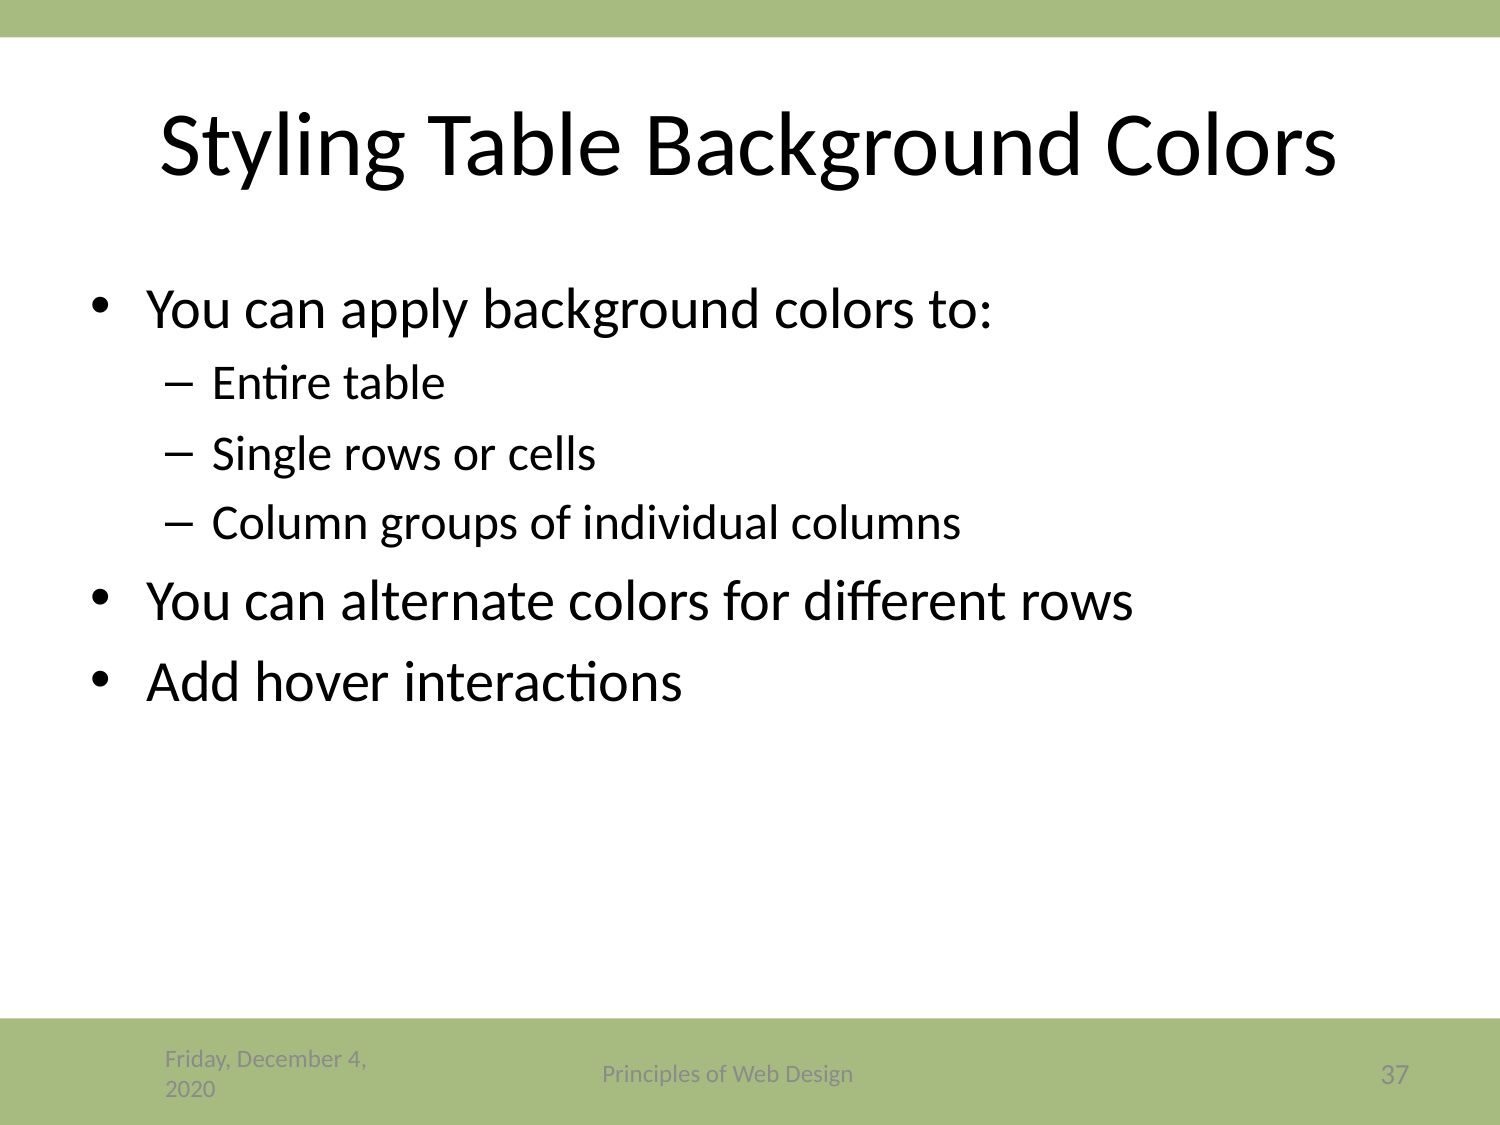

# Styling Table Background Colors
You can apply background colors to:
Entire table
Single rows or cells
Column groups of individual columns
You can alternate colors for different rows
Add hover interactions
Friday, December 4, 2020
Principles of Web Design
37